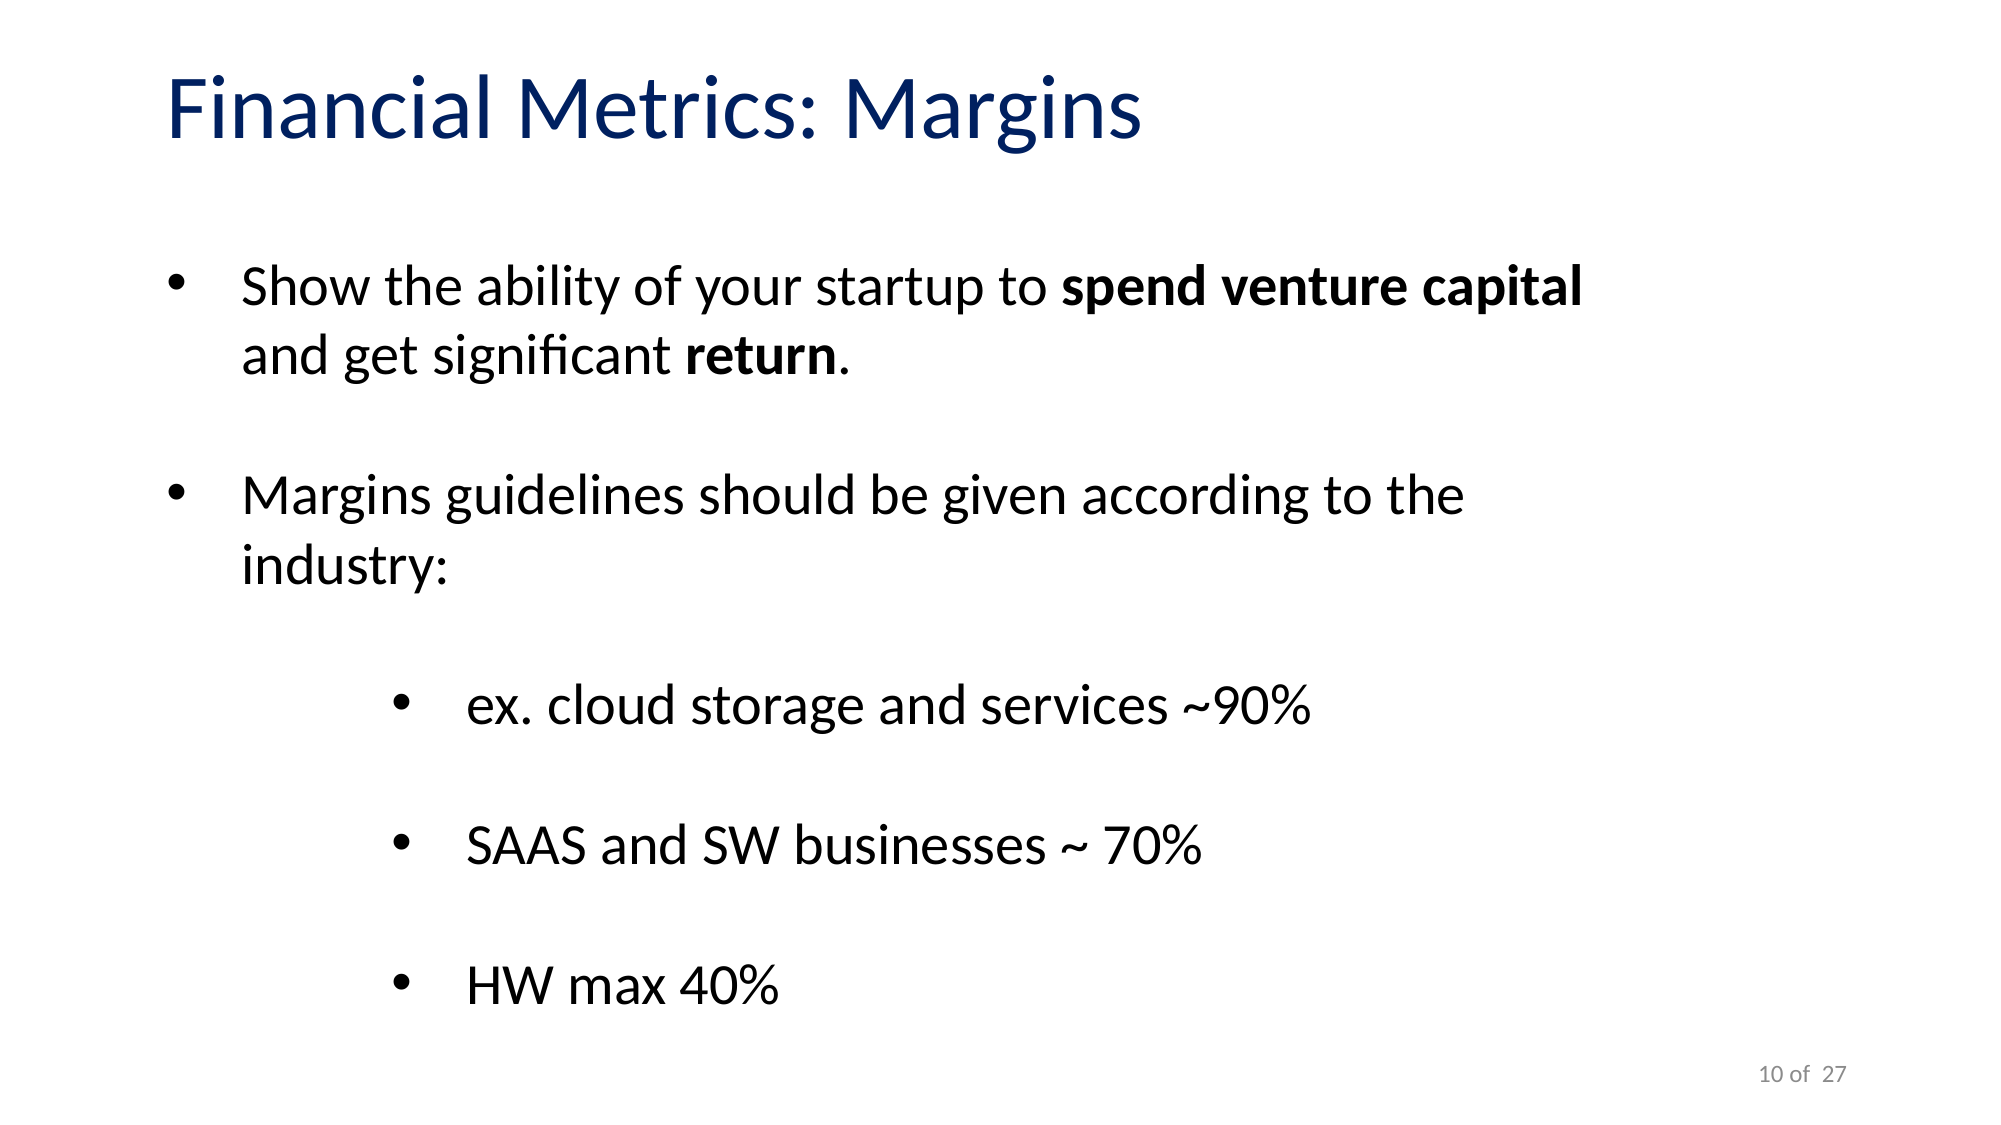

Financial Metrics: Margins
Show the ability of your startup to spend venture capital and get significant return.

Margins guidelines should be given according to the industry:

ex. cloud storage and services ~90%

SAAS and SW businesses ~ 70%

HW max 40%

10